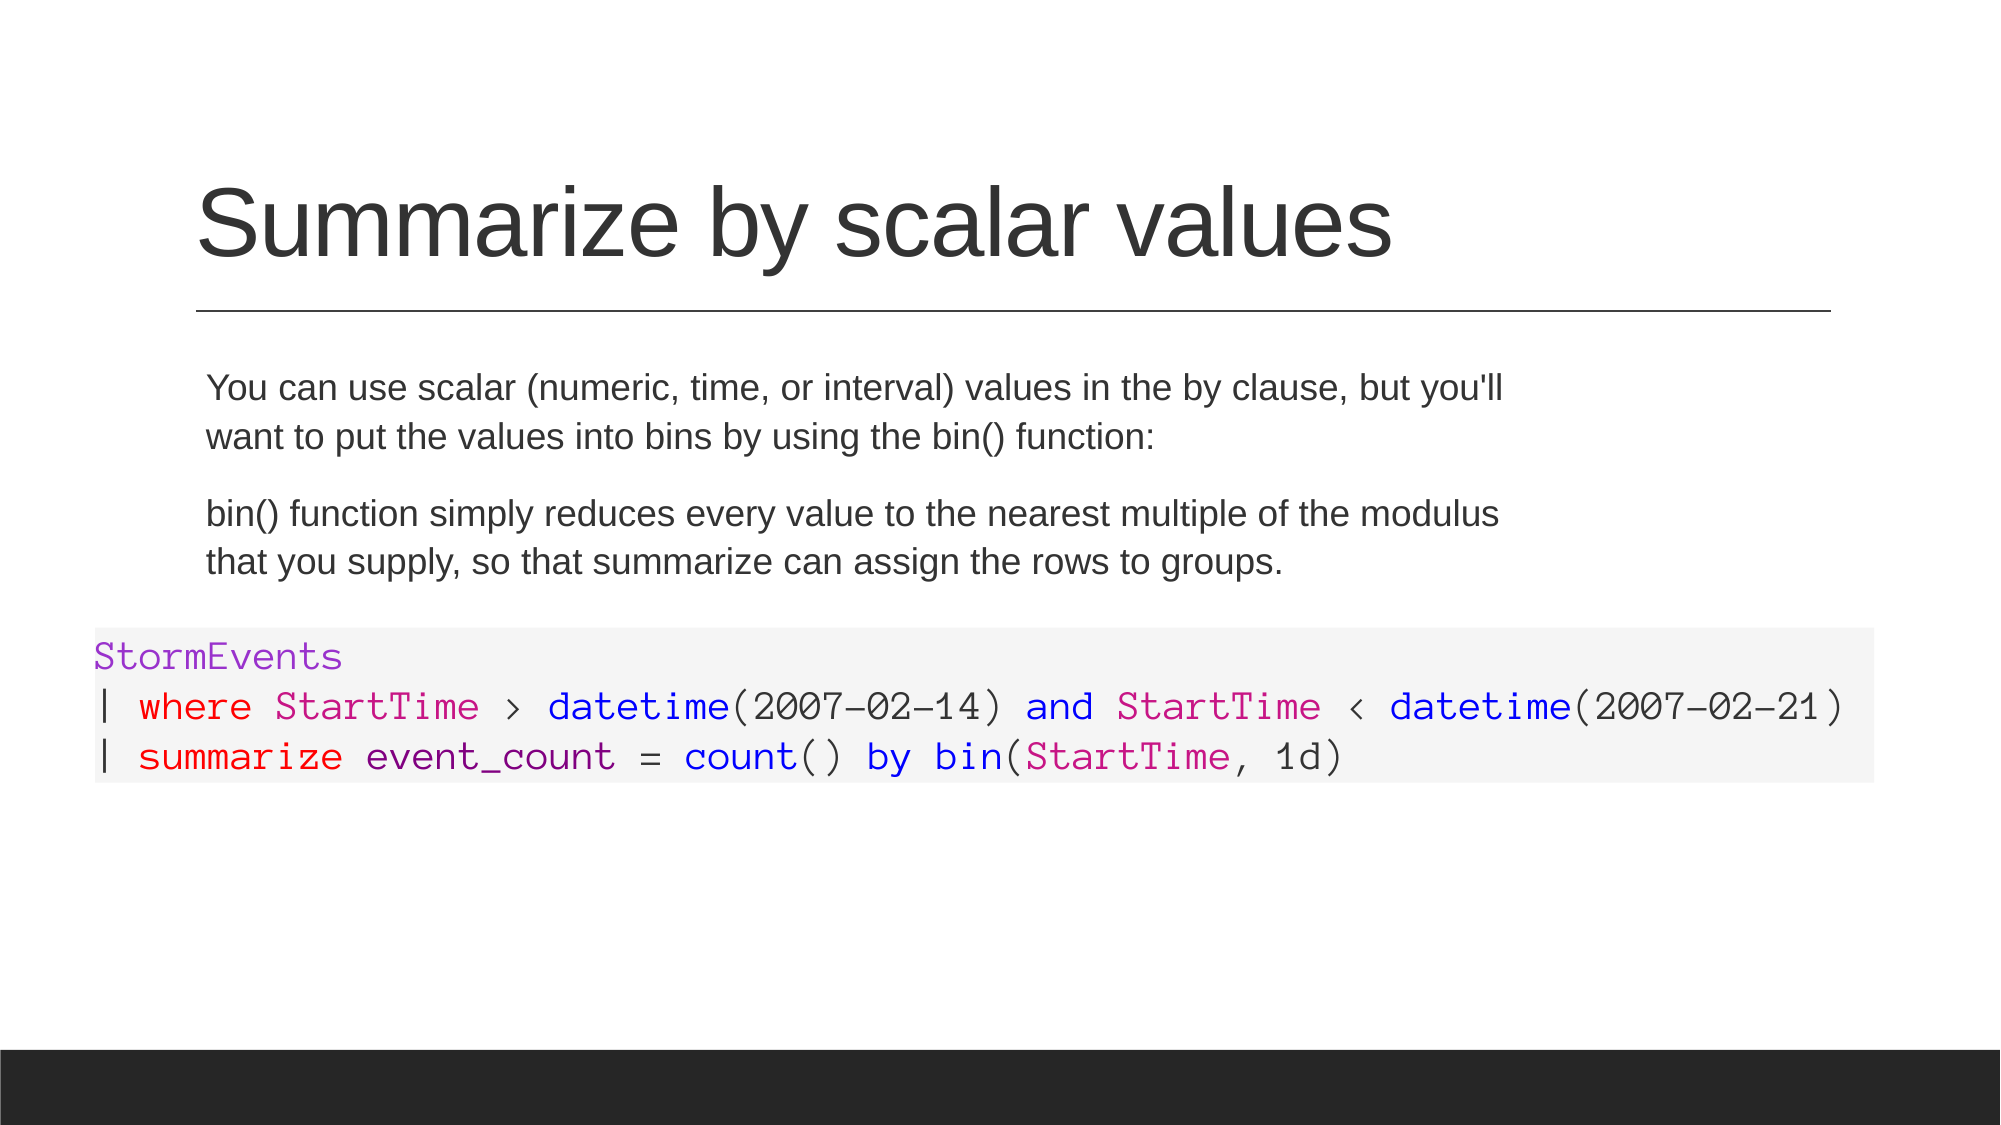

# Summarize by scalar values
You can use scalar (numeric, time, or interval) values in the by clause, but you'll want to put the values into bins by using the bin() function:
bin() function simply reduces every value to the nearest multiple of the modulus that you supply, so that summarize can assign the rows to groups.

StormEvents
| where StartTime > datetime(2007-02-14) and StartTime < datetime(2007-02-21)
| summarize event_count = count() by bin(StartTime, 1d)